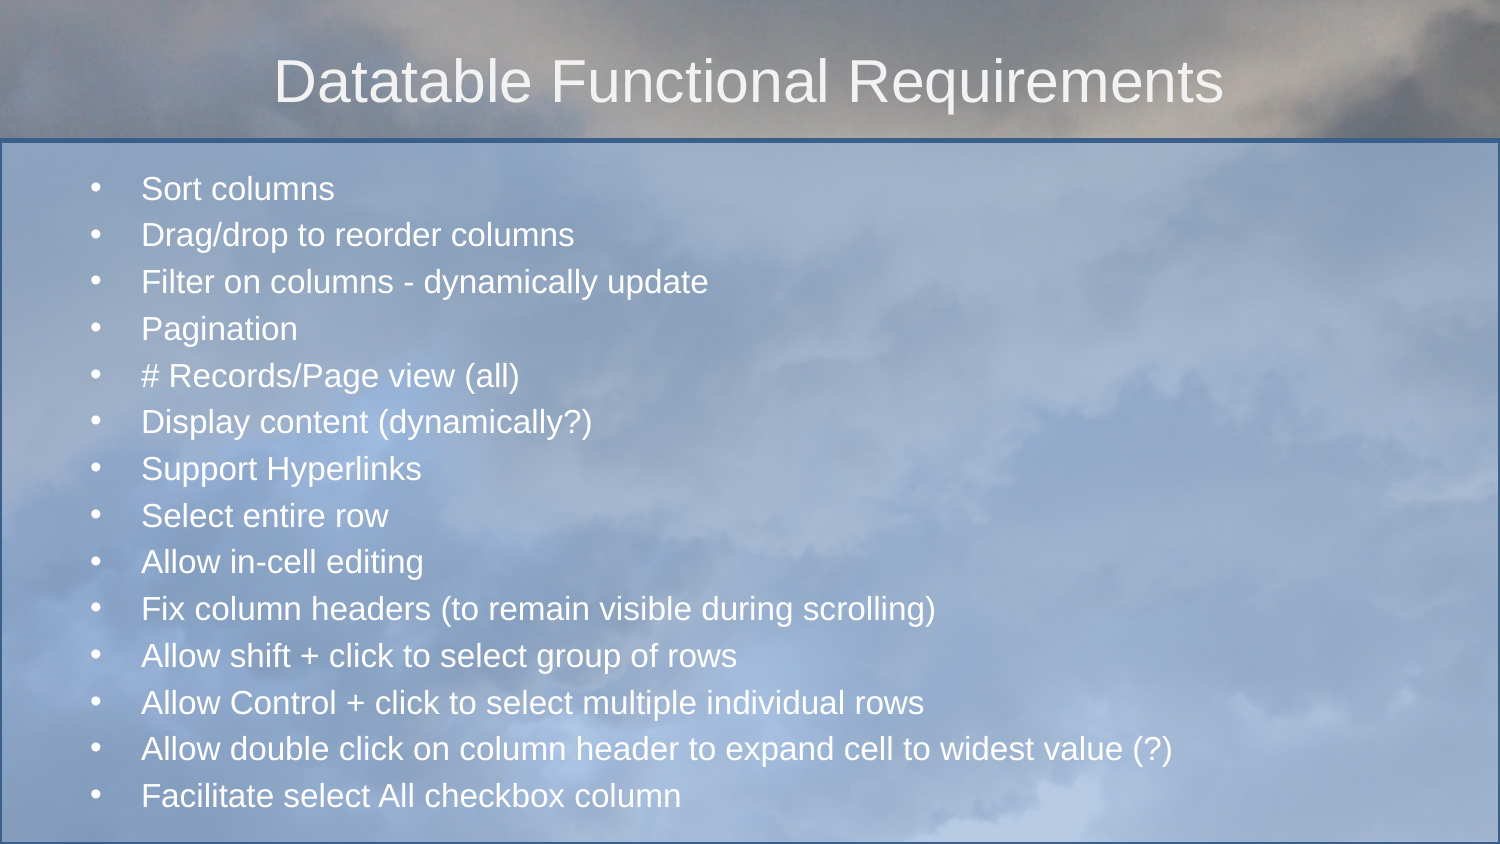

# Datatable Functional Requirements
Sort columns
Drag/drop to reorder columns
Filter on columns - dynamically update
Pagination
# Records/Page view (all)
Display content (dynamically?)
Support Hyperlinks
Select entire row
Allow in-cell editing
Fix column headers (to remain visible during scrolling)
Allow shift + click to select group of rows
Allow Control + click to select multiple individual rows
Allow double click on column header to expand cell to widest value (?)
Facilitate select All checkbox column